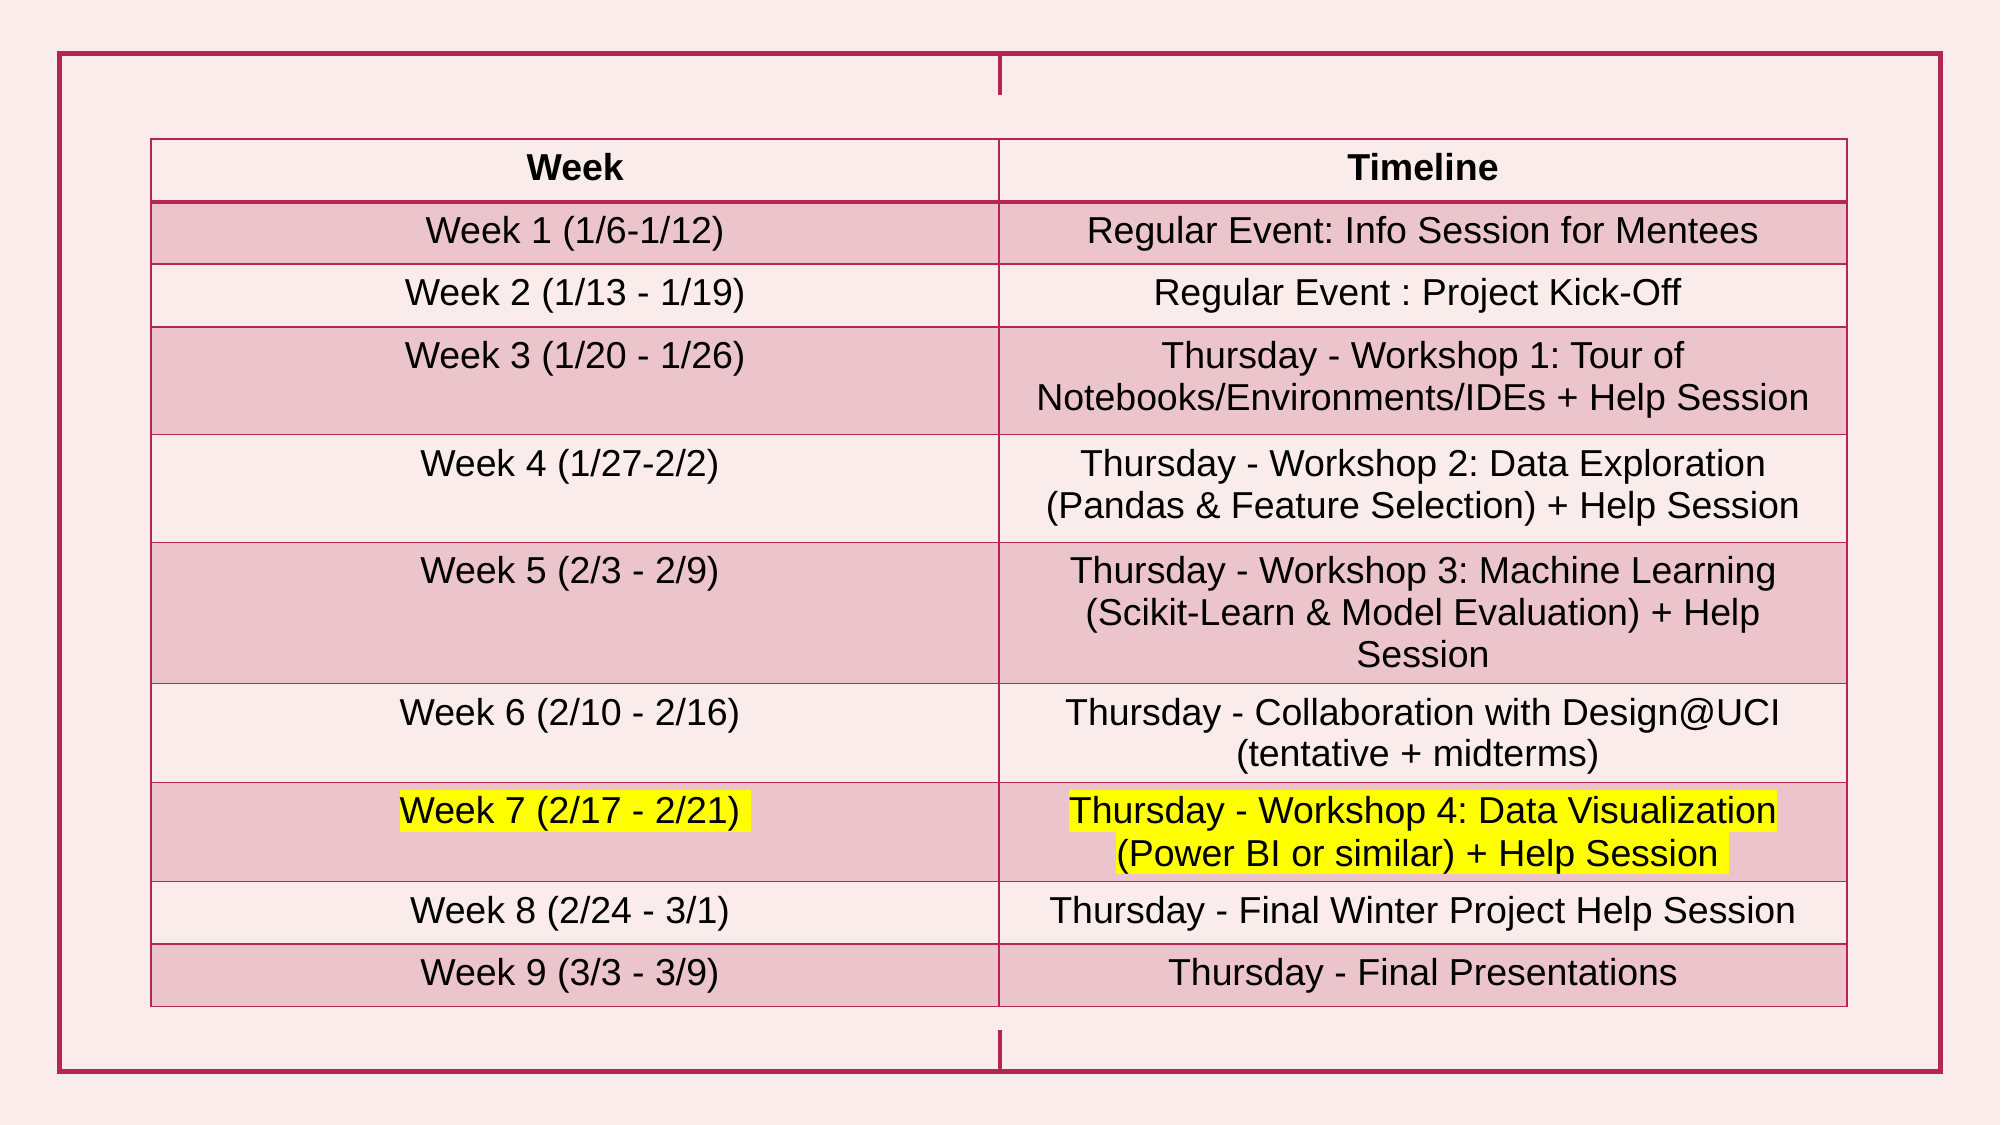

| Week | Timeline |
| --- | --- |
| Week 1 (1/6-1/12) | Regular Event: Info Session for Mentees |
| Week 2 (1/13 - 1/19) | Regular Event : Project Kick-Off |
| Week 3 (1/20 - 1/26) | Thursday - Workshop 1: Tour of Notebooks/Environments/IDEs + Help Session |
| Week 4 (1/27-2/2) | Thursday - Workshop 2: Data Exploration (Pandas & Feature Selection) + Help Session |
| Week 5 (2/3 - 2/9) | Thursday - Workshop 3: Machine Learning (Scikit-Learn & Model Evaluation) + Help Session |
| Week 6 (2/10 - 2/16) | Thursday - Collaboration with Design@UCI (tentative + midterms) |
| Week 7 (2/17 - 2/21) | Thursday - Workshop 4: Data Visualization (Power BI or similar) + Help Session |
| Week 8 (2/24 - 3/1) | Thursday - Final Winter Project Help Session |
| Week 9 (3/3 - 3/9) | Thursday - Final Presentations |